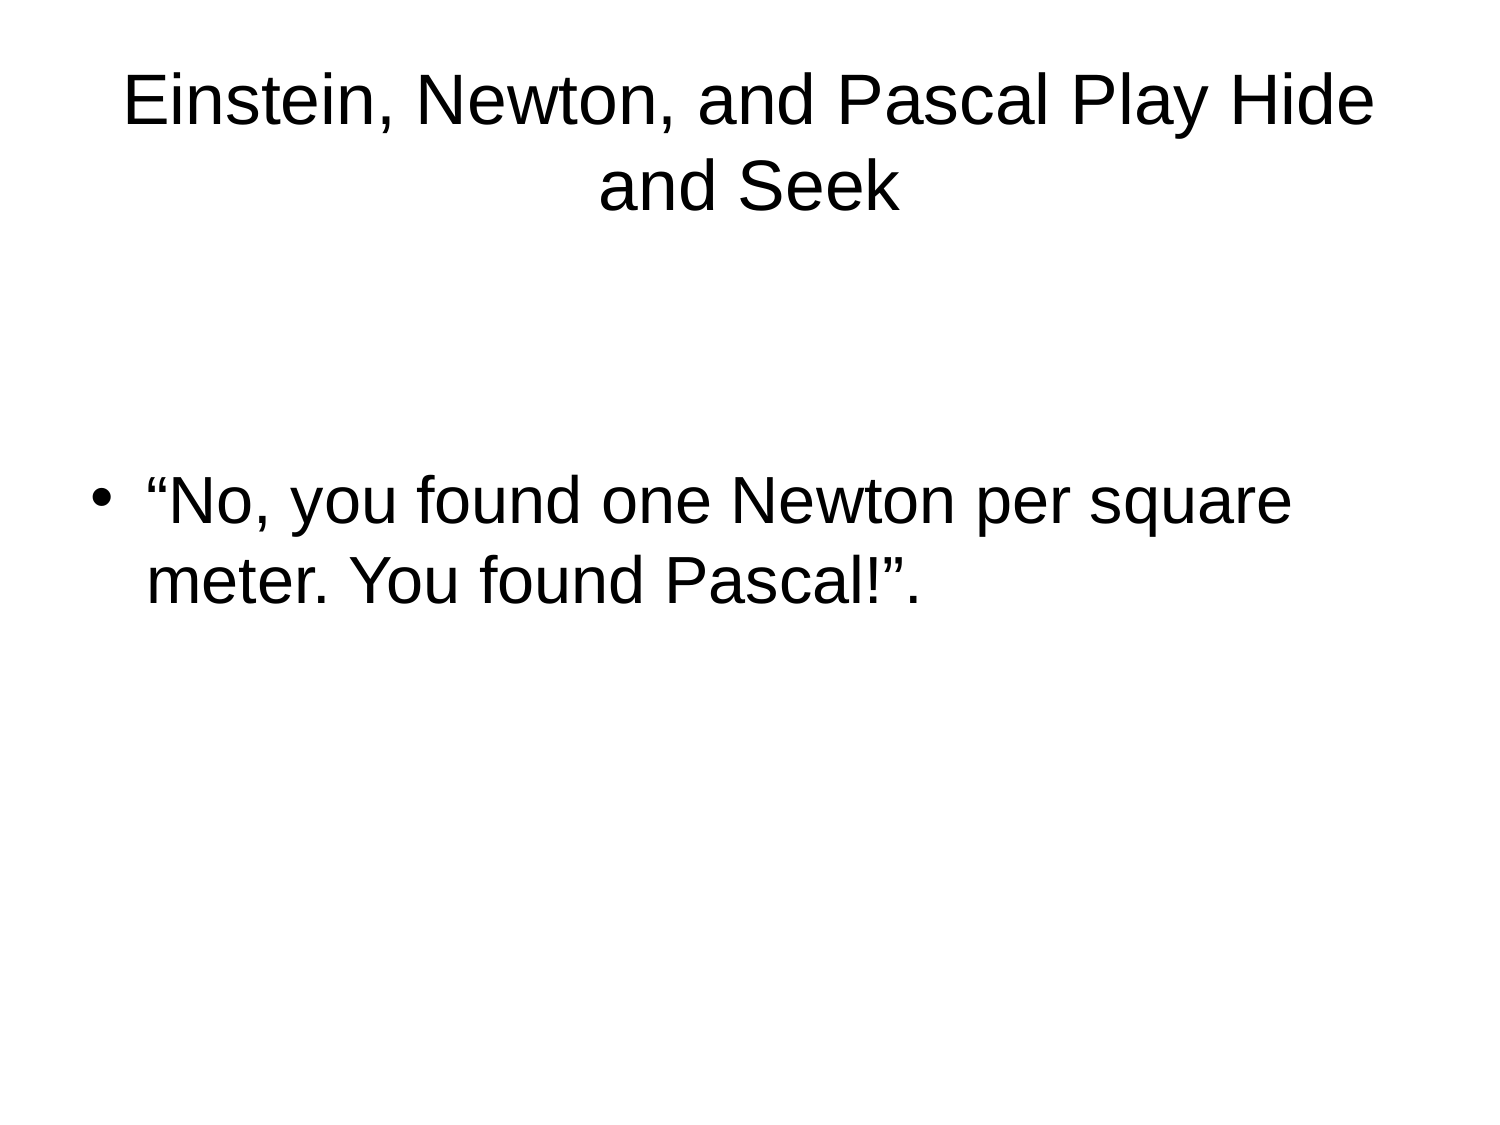

# Einstein, Newton, and Pascal Play Hide and Seek

“No, you found one Newton per square meter. You found Pascal!”.